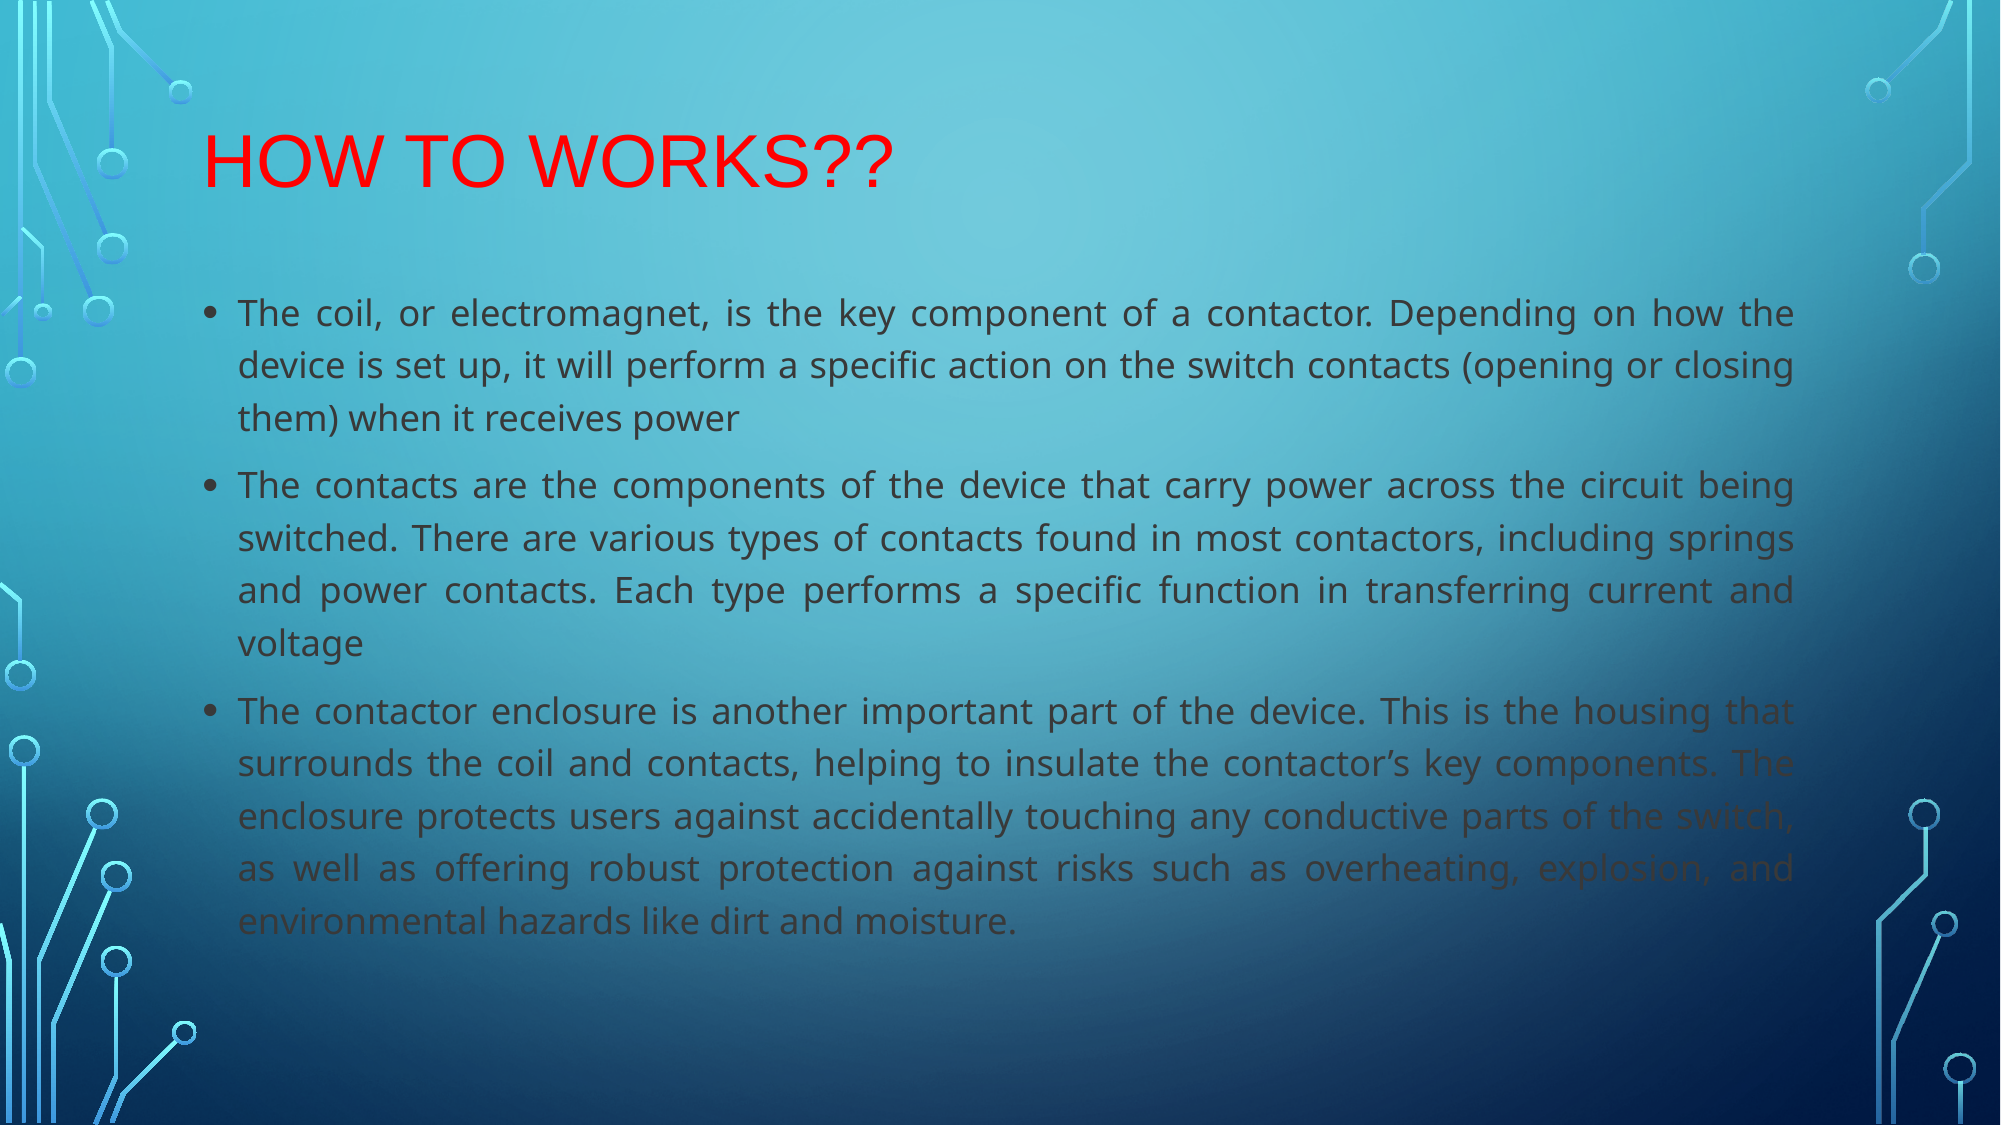

# How to works??
The coil, or electromagnet, is the key component of a contactor. Depending on how the device is set up, it will perform a specific action on the switch contacts (opening or closing them) when it receives power
The contacts are the components of the device that carry power across the circuit being switched. There are various types of contacts found in most contactors, including springs and power contacts. Each type performs a specific function in transferring current and voltage
The contactor enclosure is another important part of the device. This is the housing that surrounds the coil and contacts, helping to insulate the contactor’s key components. The enclosure protects users against accidentally touching any conductive parts of the switch, as well as offering robust protection against risks such as overheating, explosion, and environmental hazards like dirt and moisture.